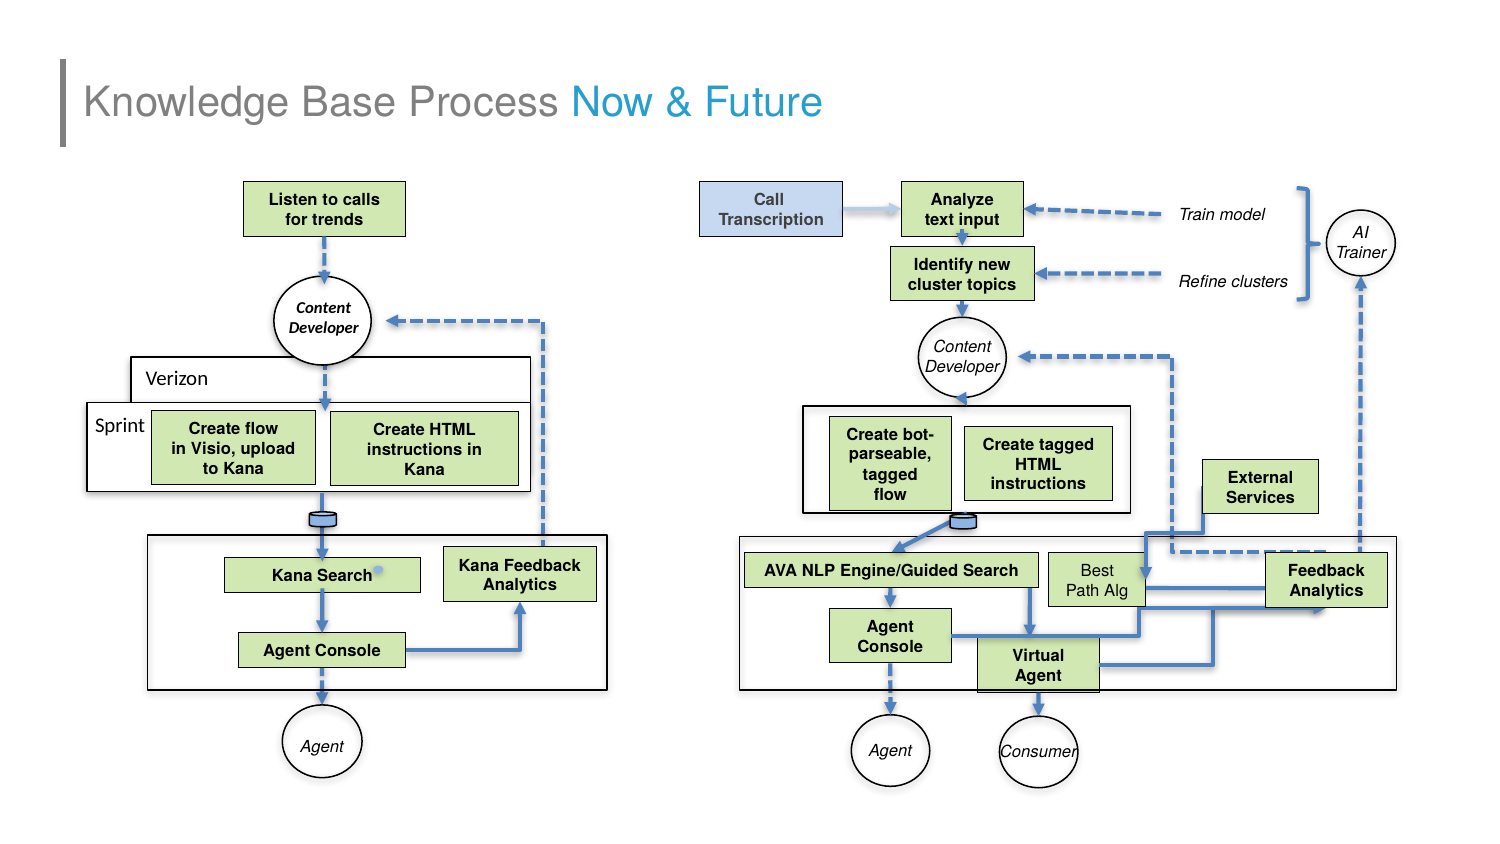

Knowledge Base Process Now & Future
Analyze text input
Call
Transcription
Train model
AI
Trainer
Identify new cluster topics
Refine clusters

Content
Developer

Create tagged
HTML instructions
Create bot-parseable, tagged flow
External
Services

Best Path Alg
AVA NLP Engine/Guided Search
Feedback
Analytics
Agent Console
Virtual Agent
Agent
Consumer

Listen to calls for trends

Content
Developer

Verizon

Sprint
Create flow
in Visio, upload to Kana
Create HTML instructions in Kana

Kana Feedback
Analytics
Kana Search

Agent Console

Agent